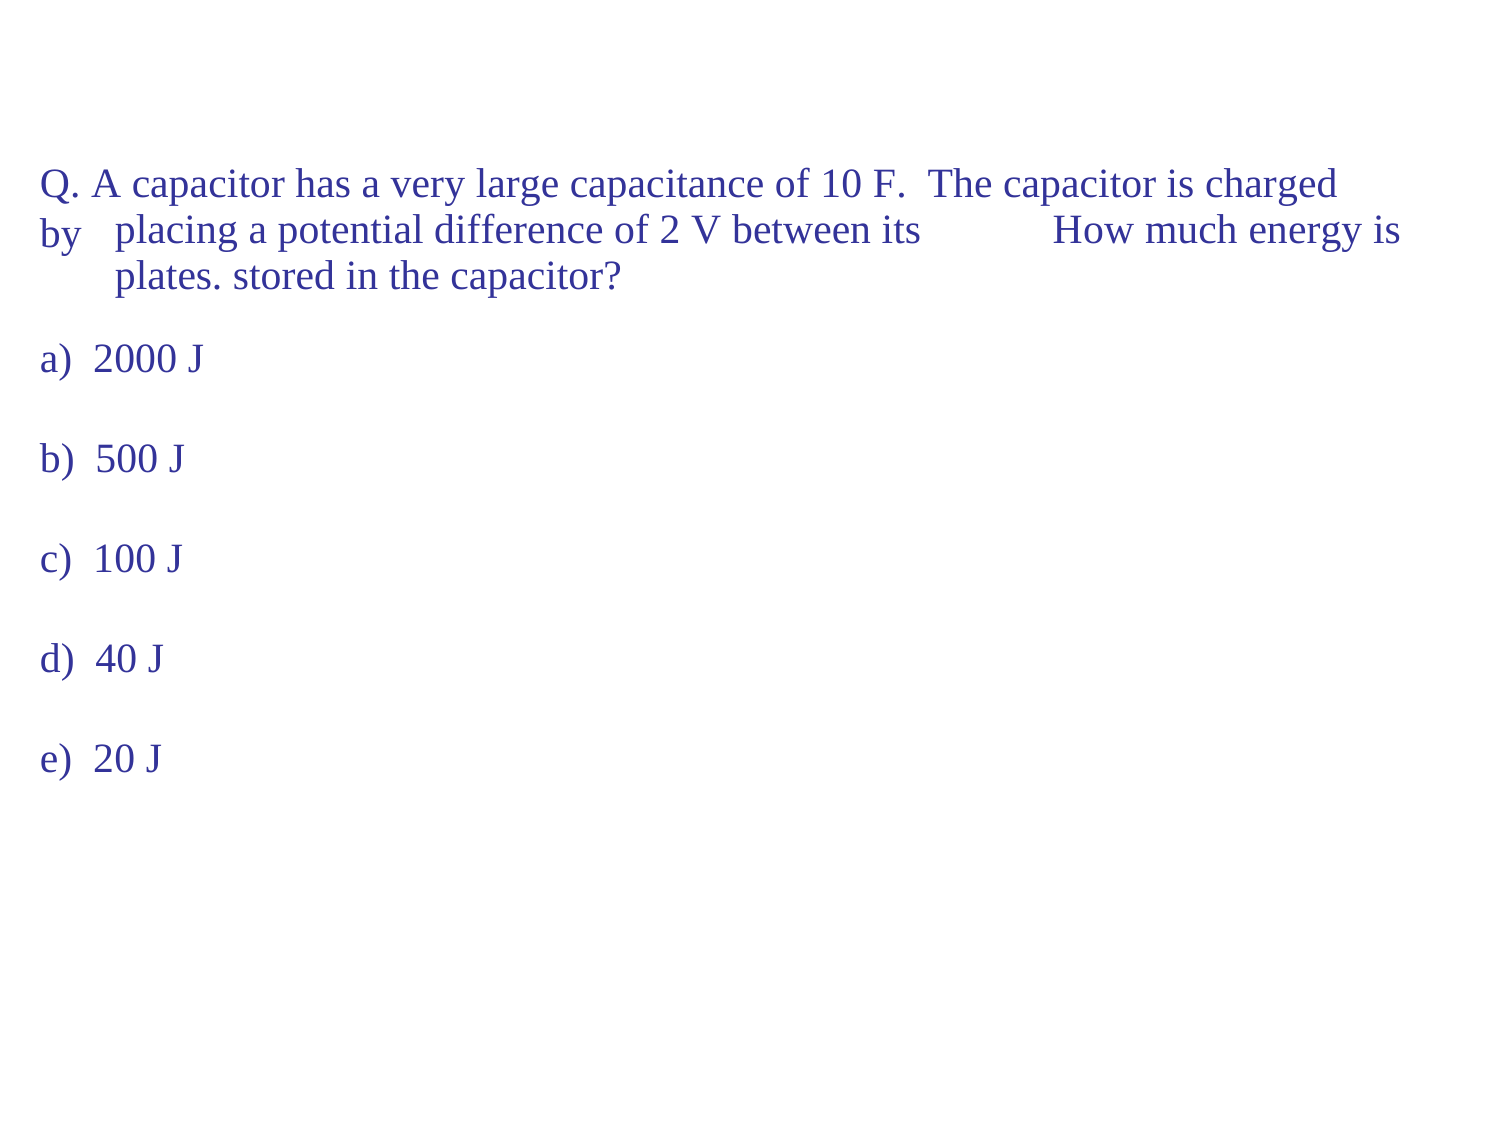

Q. A capacitor has a very large capacitance of 10 F.  The capacitor is charged by
|  | placing a potential difference of 2 V between its plates. stored in the capacitor? | How much energy is |
| --- | --- | --- |
| a) | 2000 J |  |
| b) | 500 J |  |
| c) | 100 J |  |
| d) | 40 J |  |
| e) | 20 J |  |